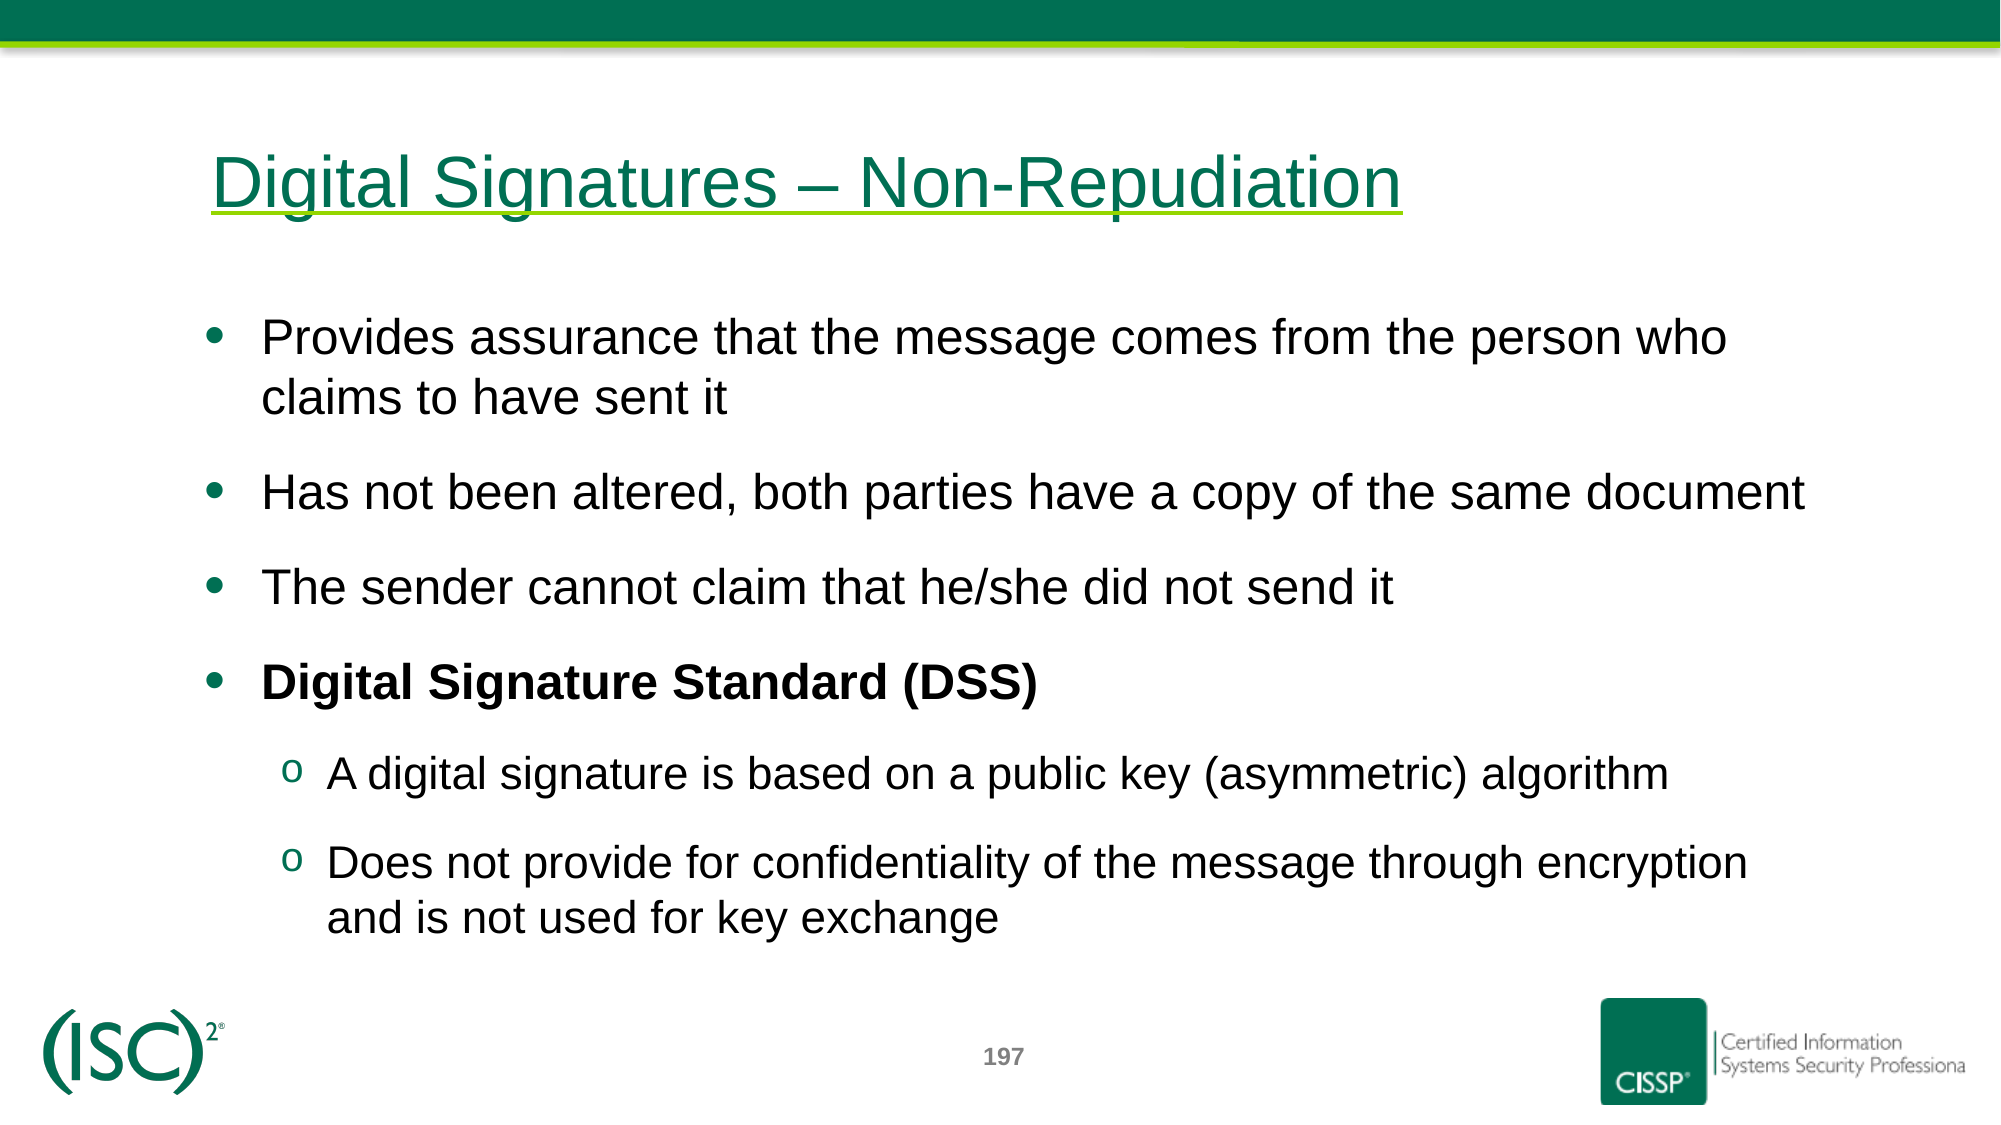

Digital Signatures – Non-Repudiation
Provides assurance that the message comes from the person who claims to have sent it
Has not been altered, both parties have a copy of the same document
The sender cannot claim that he/she did not send it
Digital Signature Standard (DSS)
A digital signature is based on a public key (asymmetric) algorithm
Does not provide for confidentiality of the message through encryption and is not used for key exchange